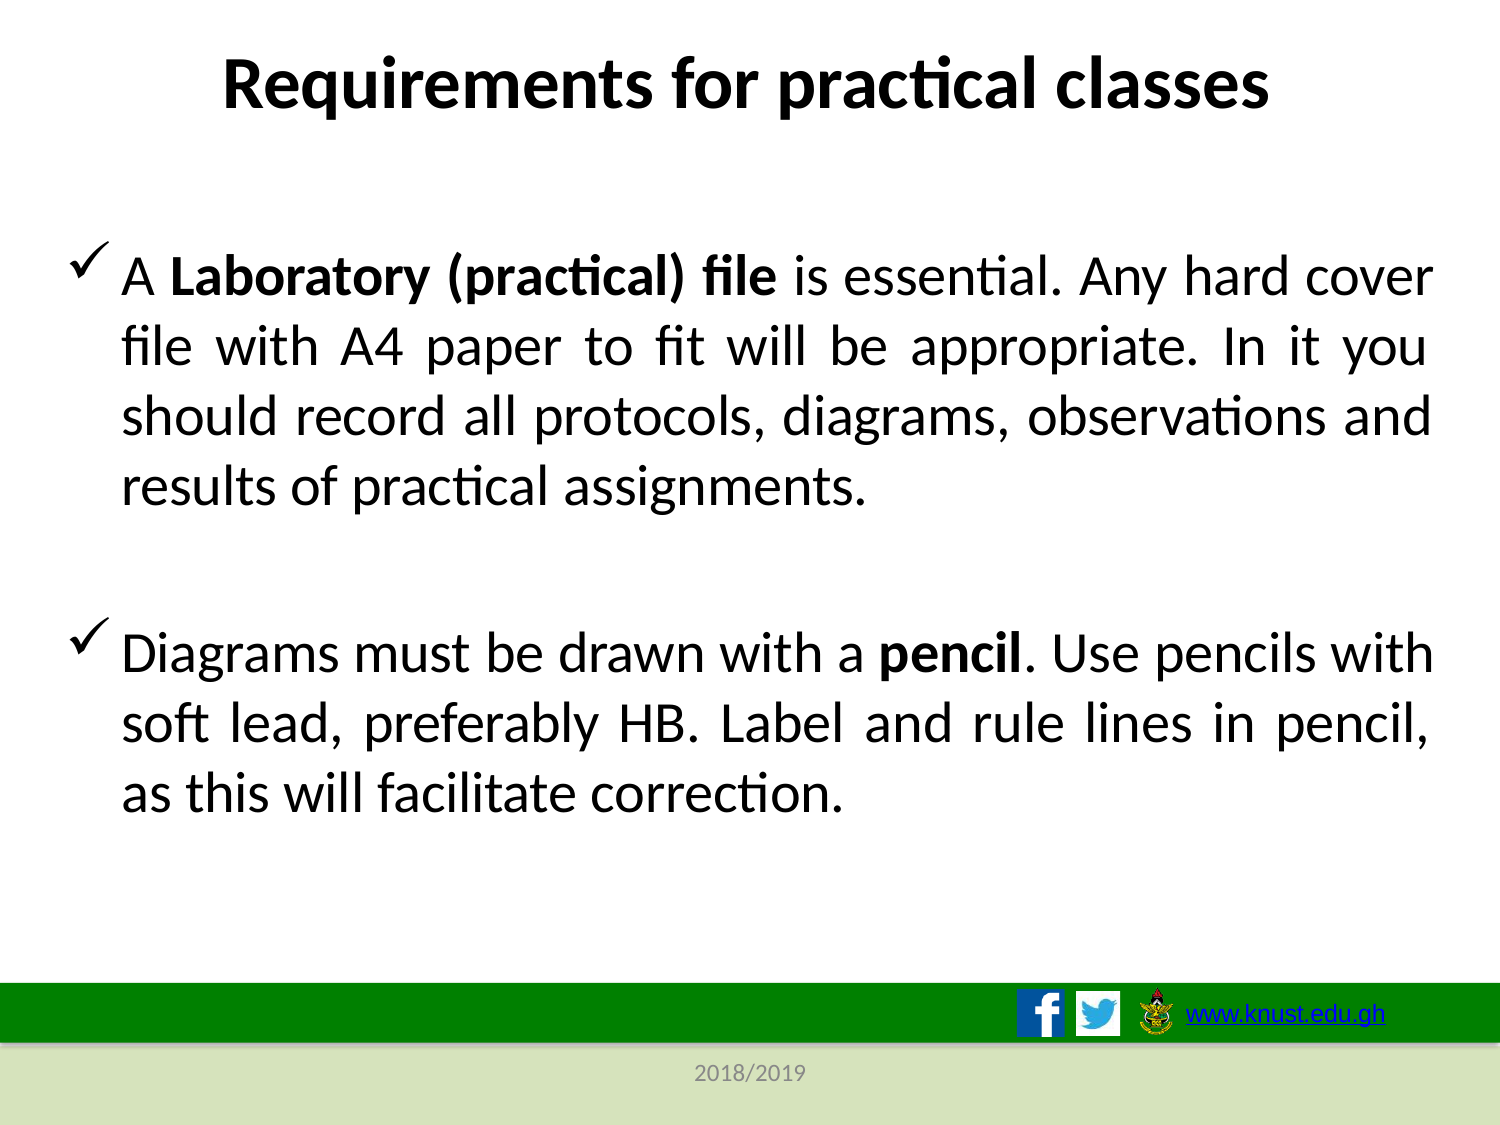

# Requirements for practical classes
A Laboratory (practical) file is essential. Any hard cover  file with A4 paper to fit will be appropriate. In it you  should record all protocols, diagrams, observations and  results of practical assignments.

Diagrams must be drawn with a pencil. Use pencils with  soft lead, preferably HB. Label and rule lines in pencil,  as this will facilitate correction.

www.knust.edu.gh
2018/2019